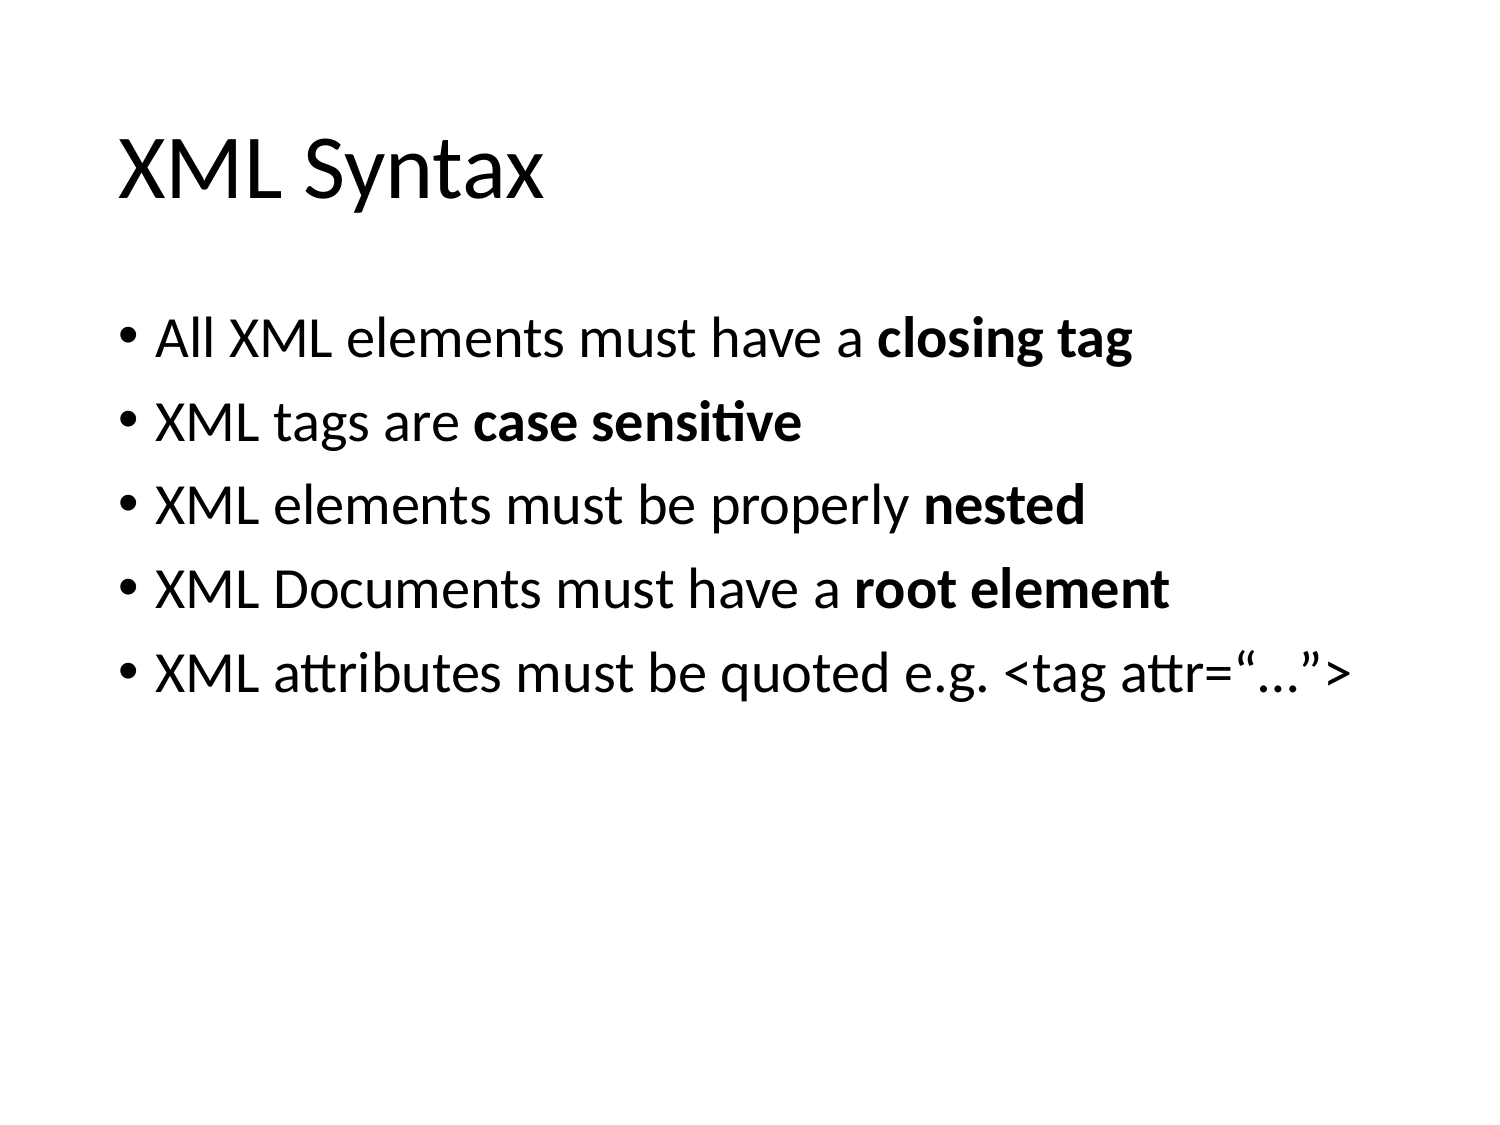

# XML Syntax
All XML elements must have a closing tag
XML tags are case sensitive
XML elements must be properly nested
XML Documents must have a root element
XML attributes must be quoted e.g. <tag attr=“…”>